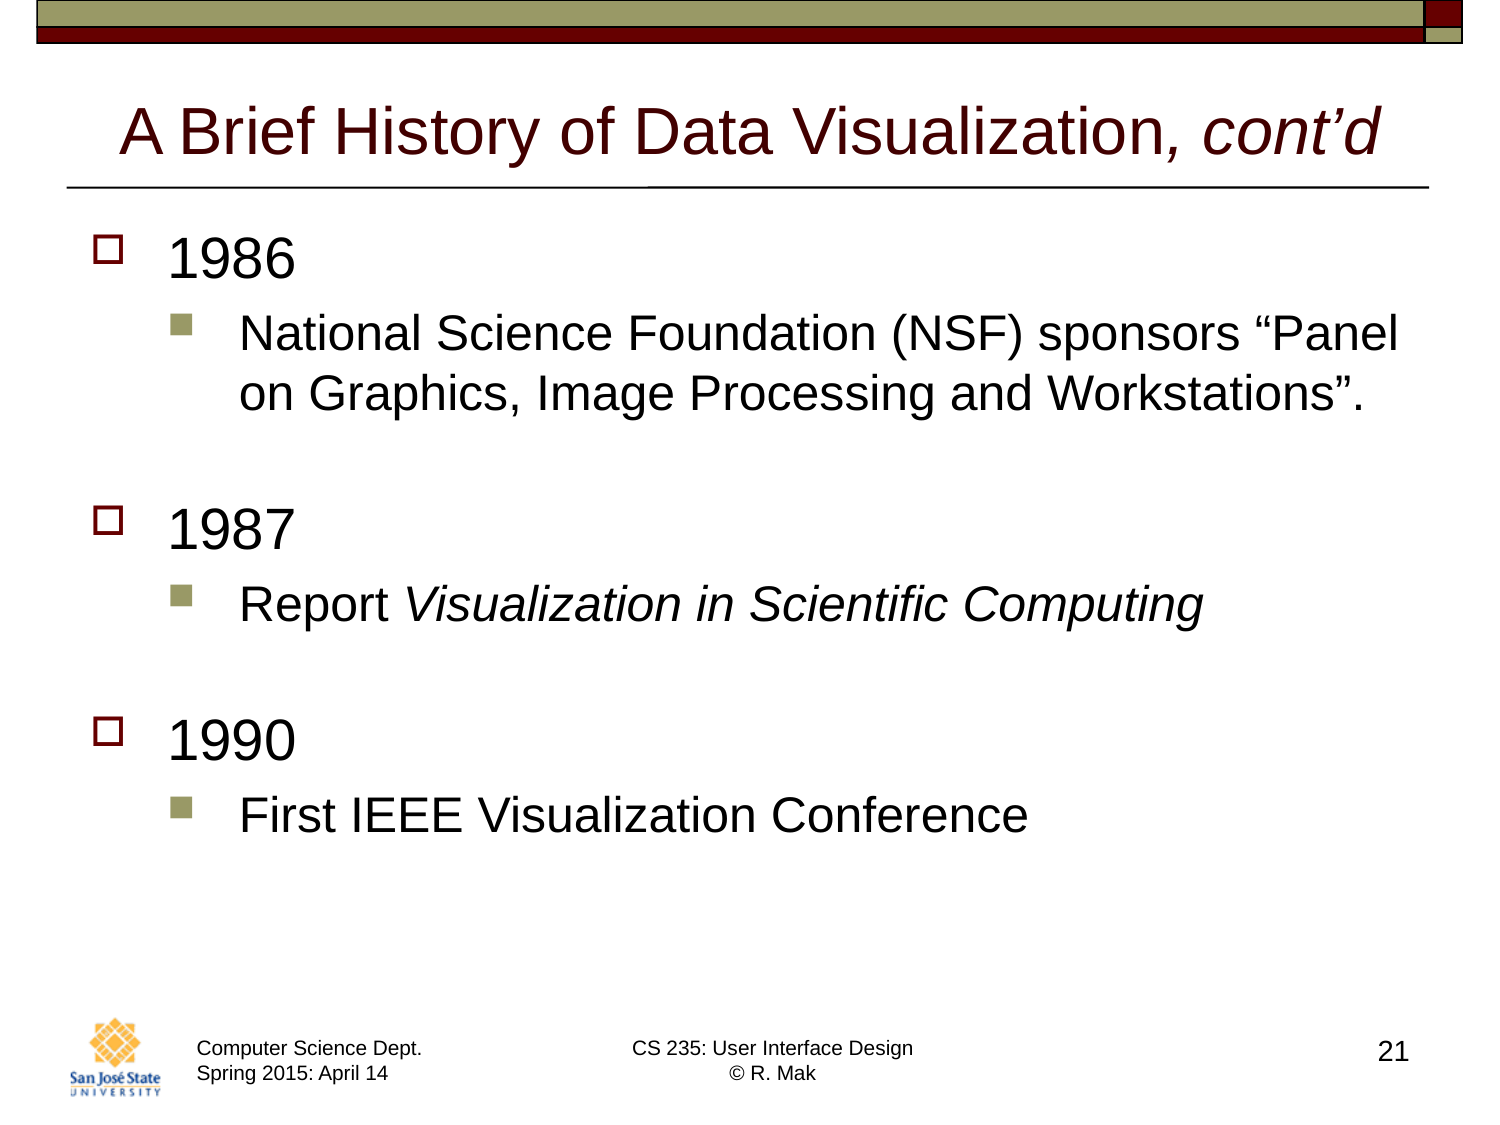

# A Brief History of Data Visualization, cont’d
1986
National Science Foundation (NSF) sponsors “Panel on Graphics, Image Processing and Workstations”.

1987
Report Visualization in Scientific Computing

1990
First IEEE Visualization Conference
21